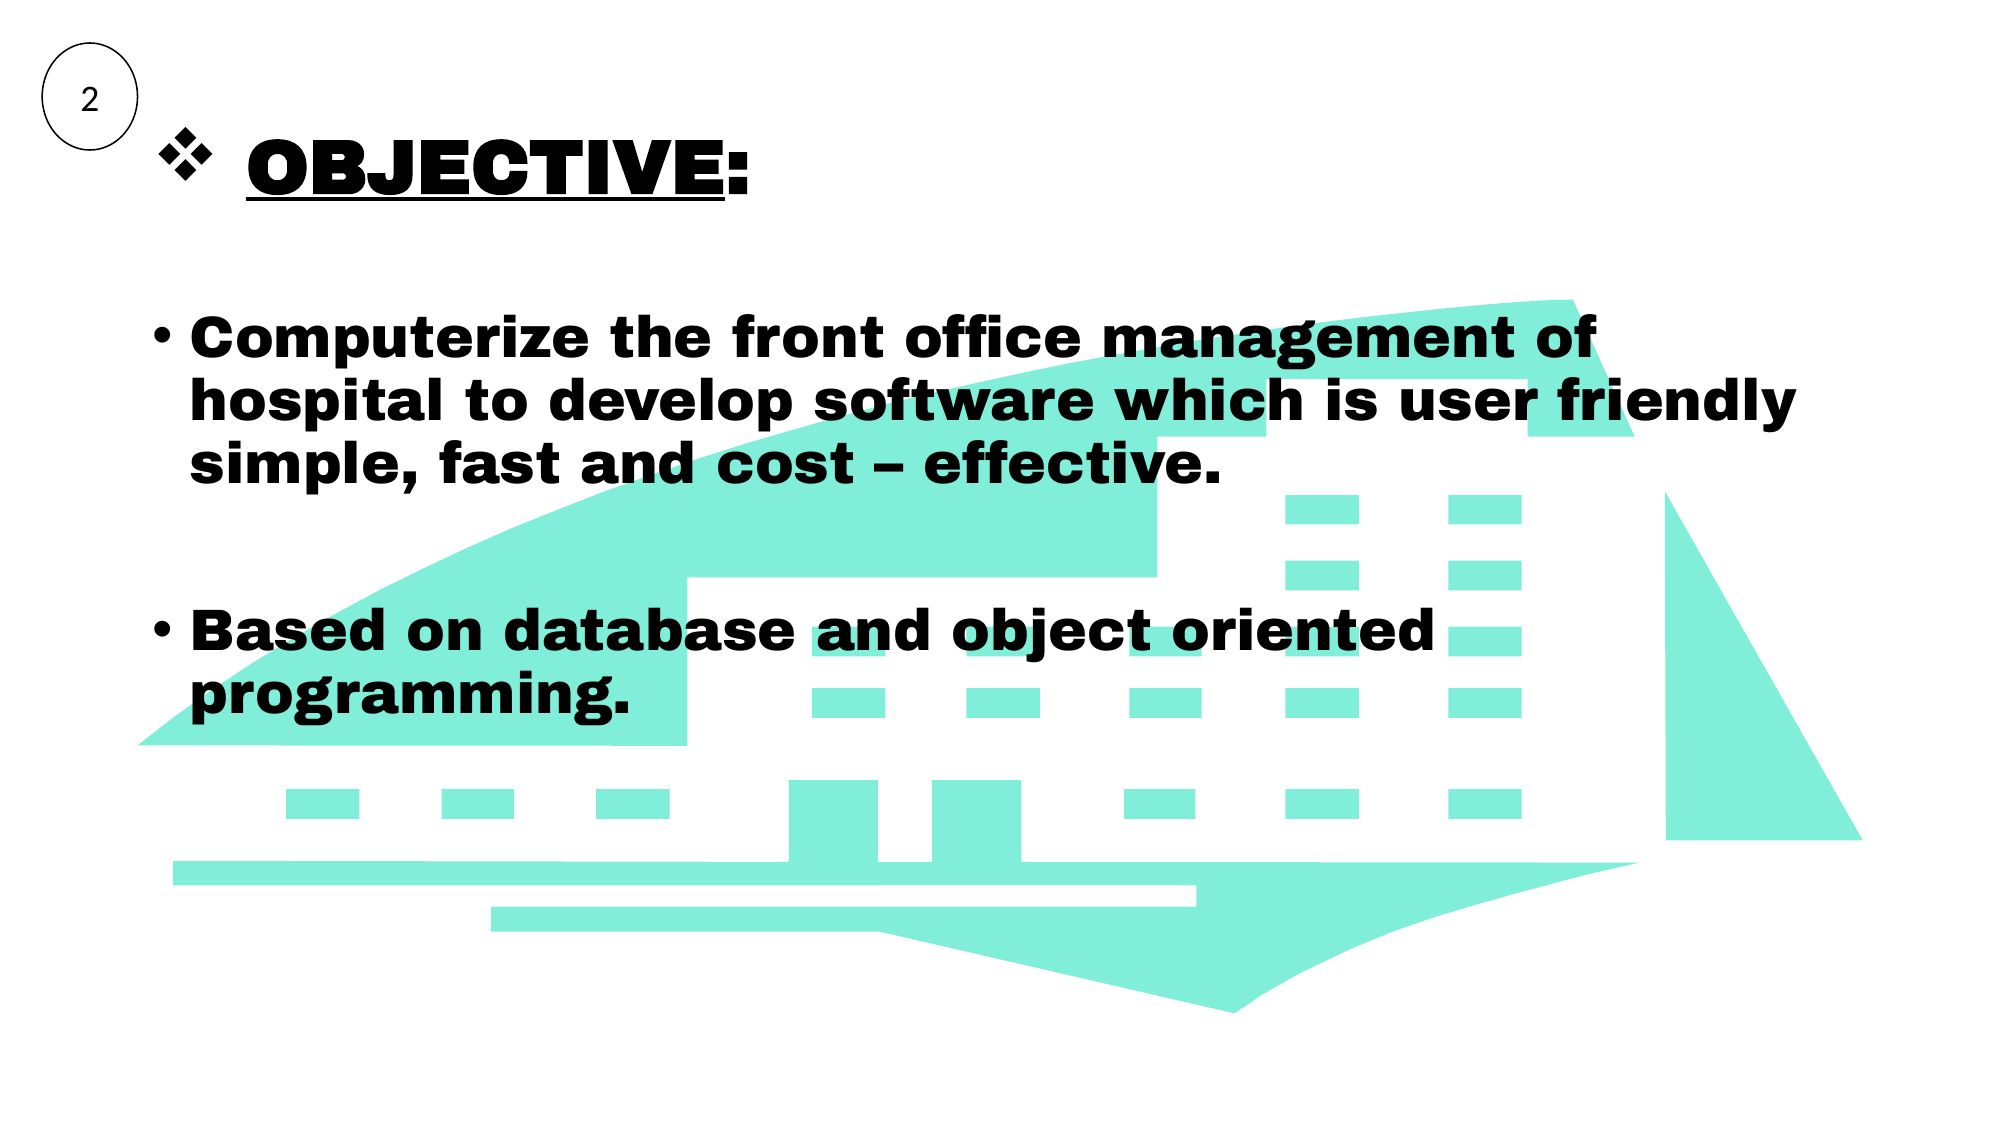

2
# OBJECTIVE:
Computerize the front office management of hospital to develop software which is user friendly simple, fast and cost – effective.

Based on database and object oriented programming.